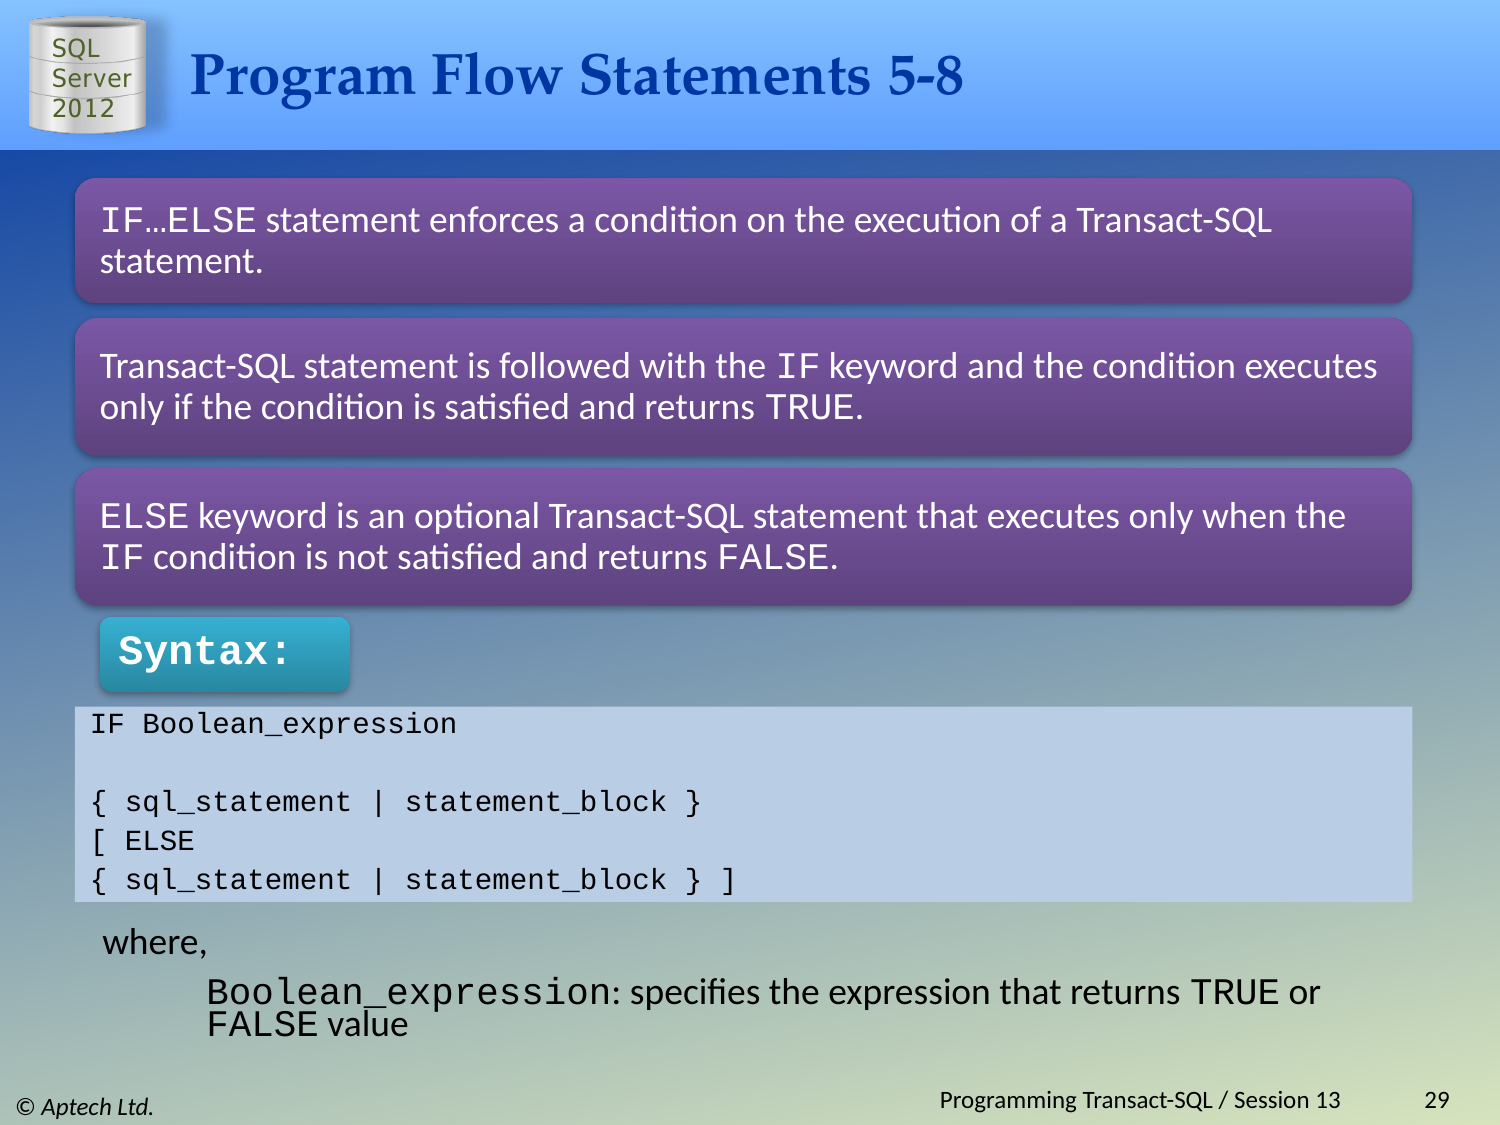

# Program Flow Statements 5-8

IF…ELSE statement enforces a condition on the execution of a Transact-SQL statement.

Transact-SQL statement is followed with the IF keyword and the condition executes only if the condition is satisfied and returns TRUE.

ELSE keyword is an optional Transact-SQL statement that executes only when the IF condition is not satisfied and returns FALSE.
Syntax:
IF Boolean_expression

{ sql_statement | statement_block }
[ ELSE
{ sql_statement | statement_block } ]
where,
Boolean_expression: specifies the expression that returns TRUE or FALSE value
Programming Transact-SQL / Session 13
29